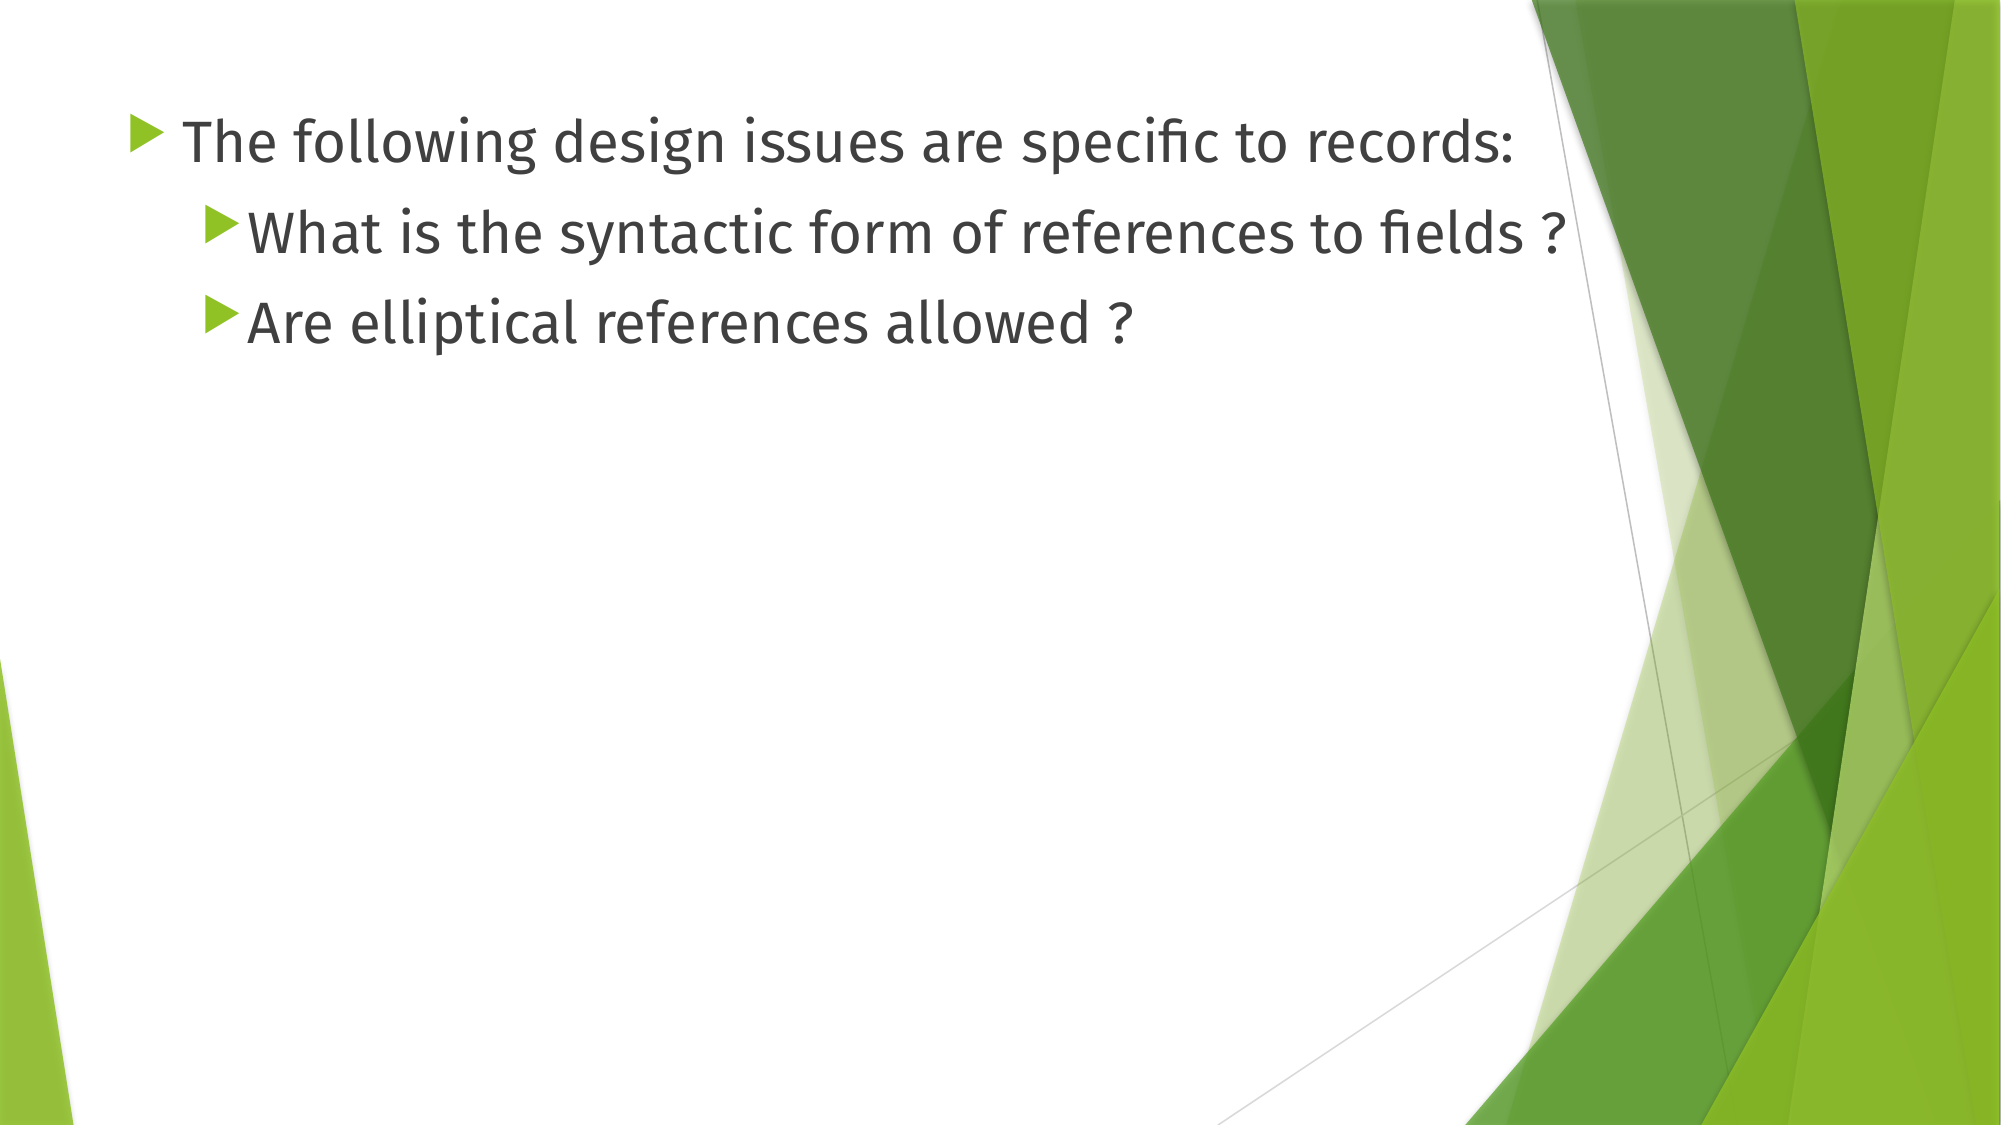

The following design issues are specific to records:
What is the syntactic form of references to fields ?
Are elliptical references allowed ?